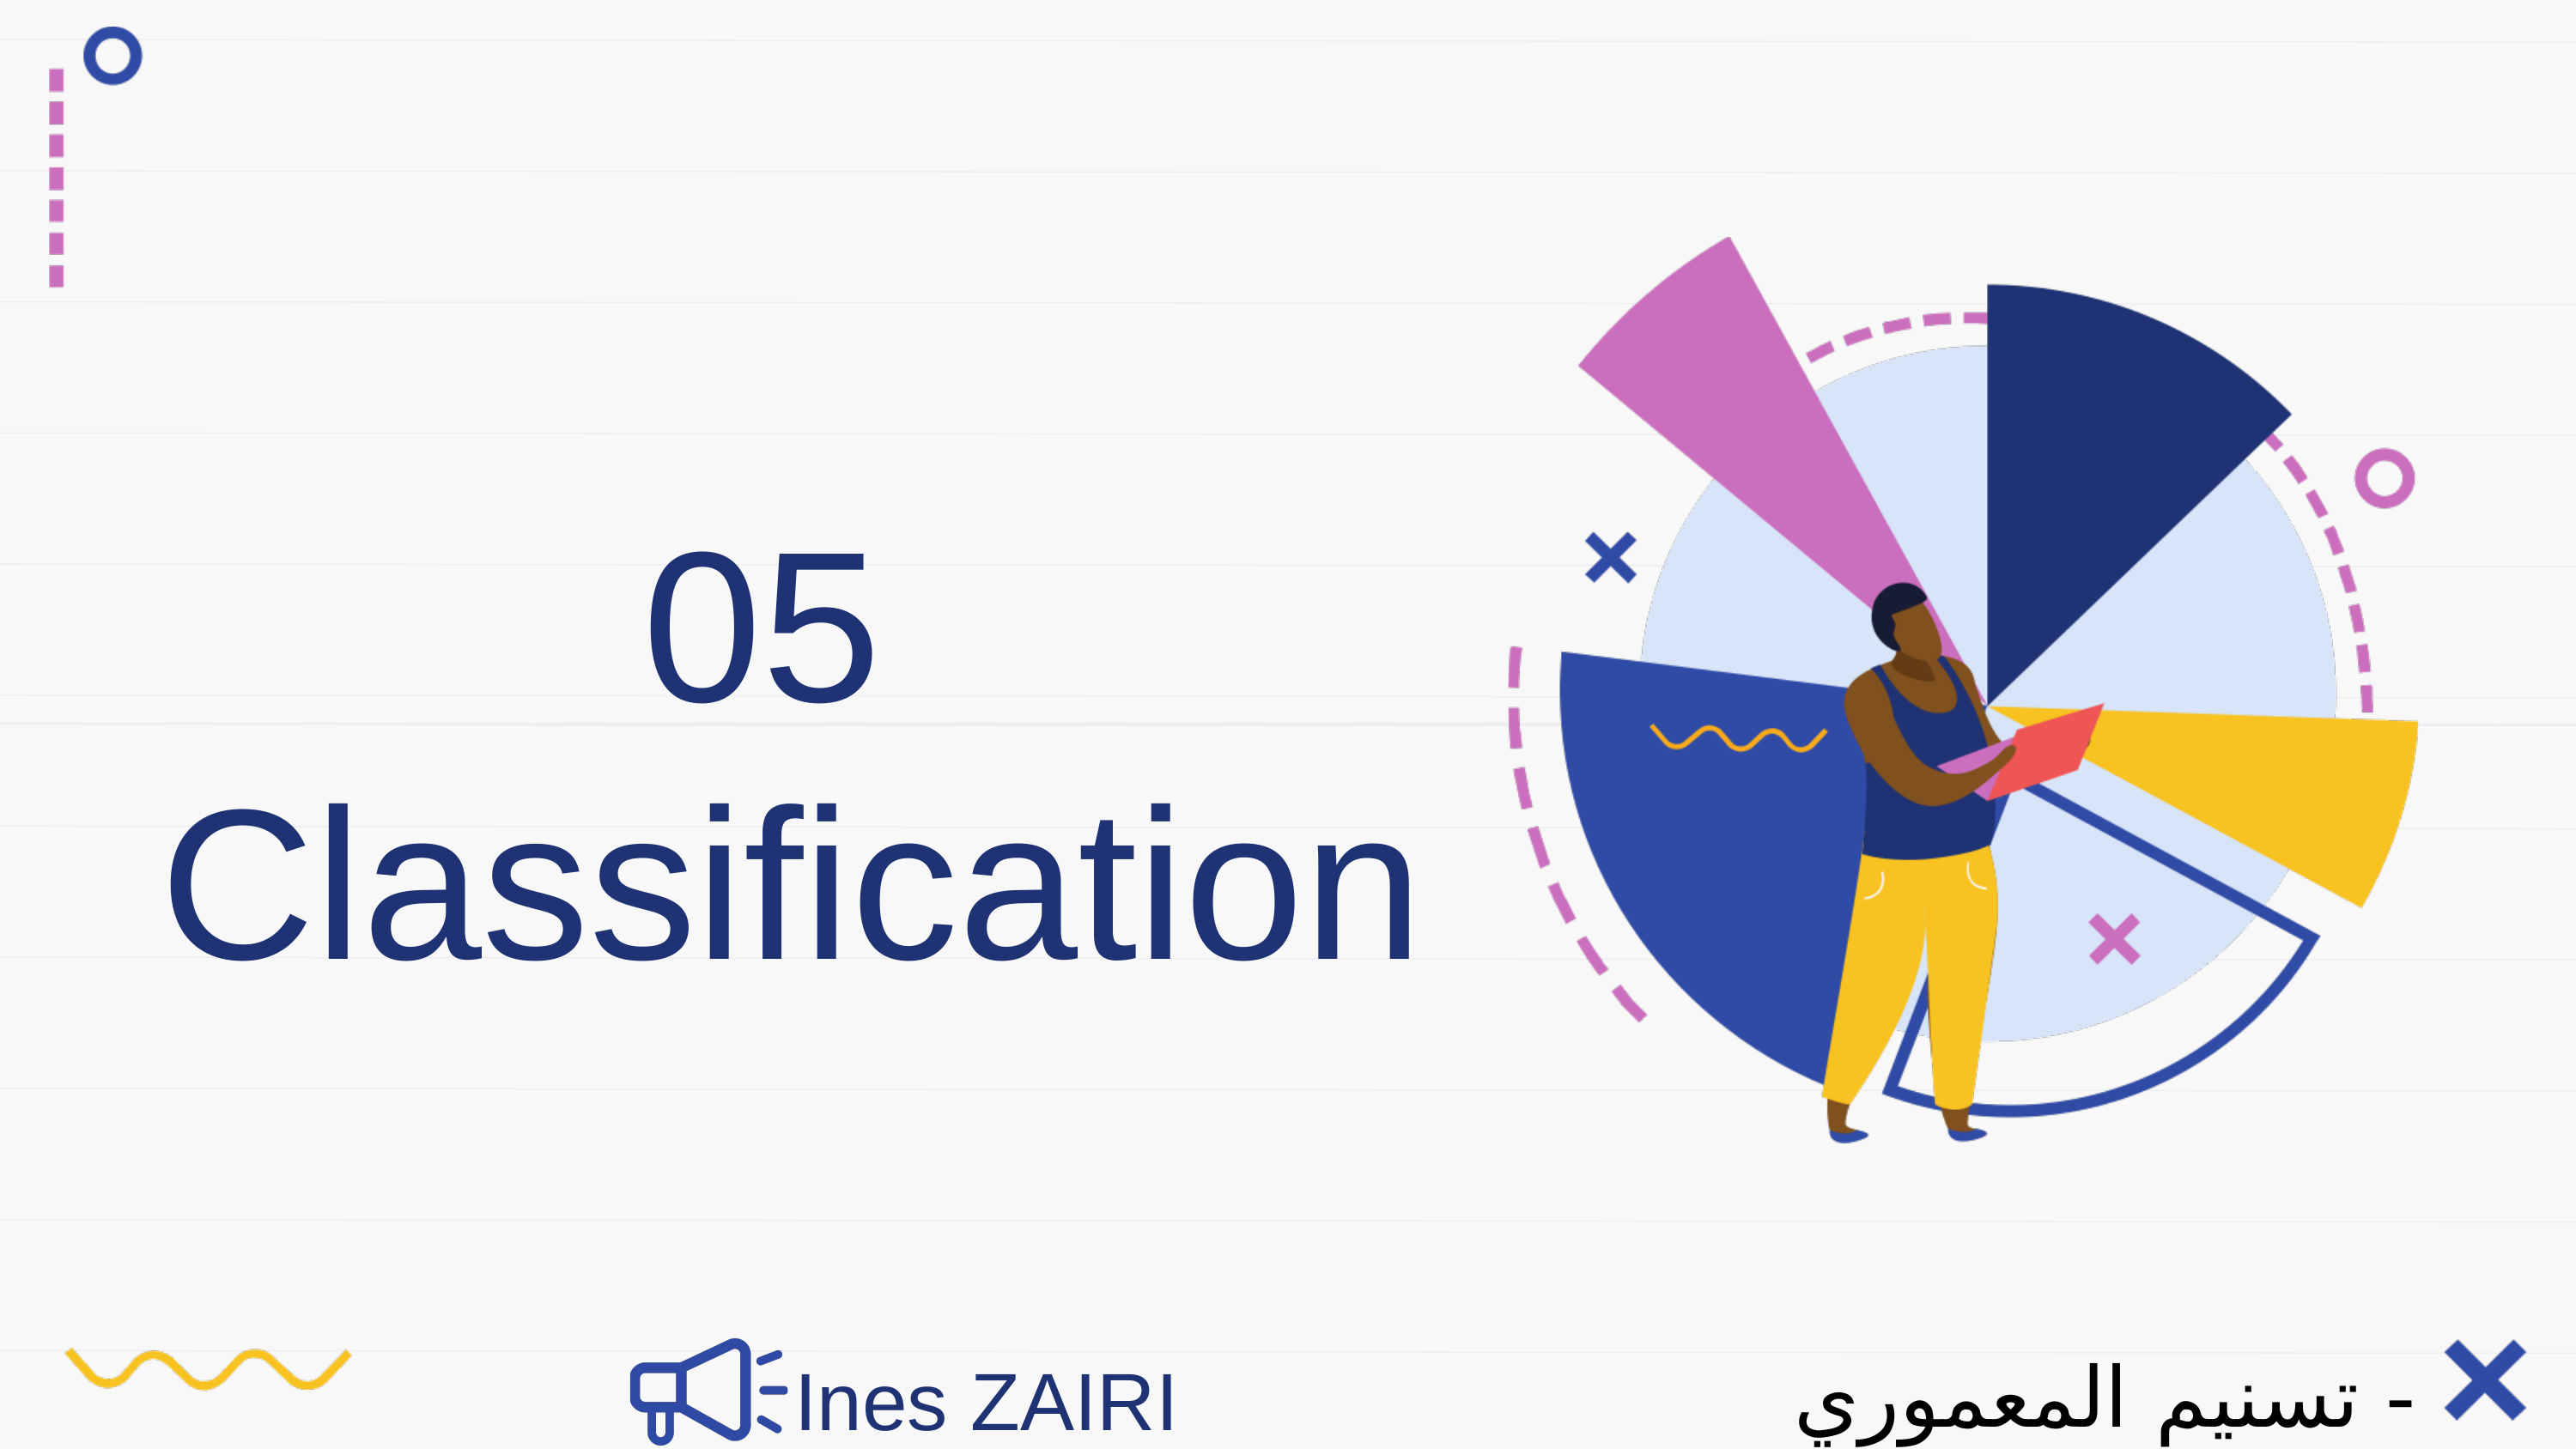

05

Classification

- تسنيم المعموري

Ines ZAIRI